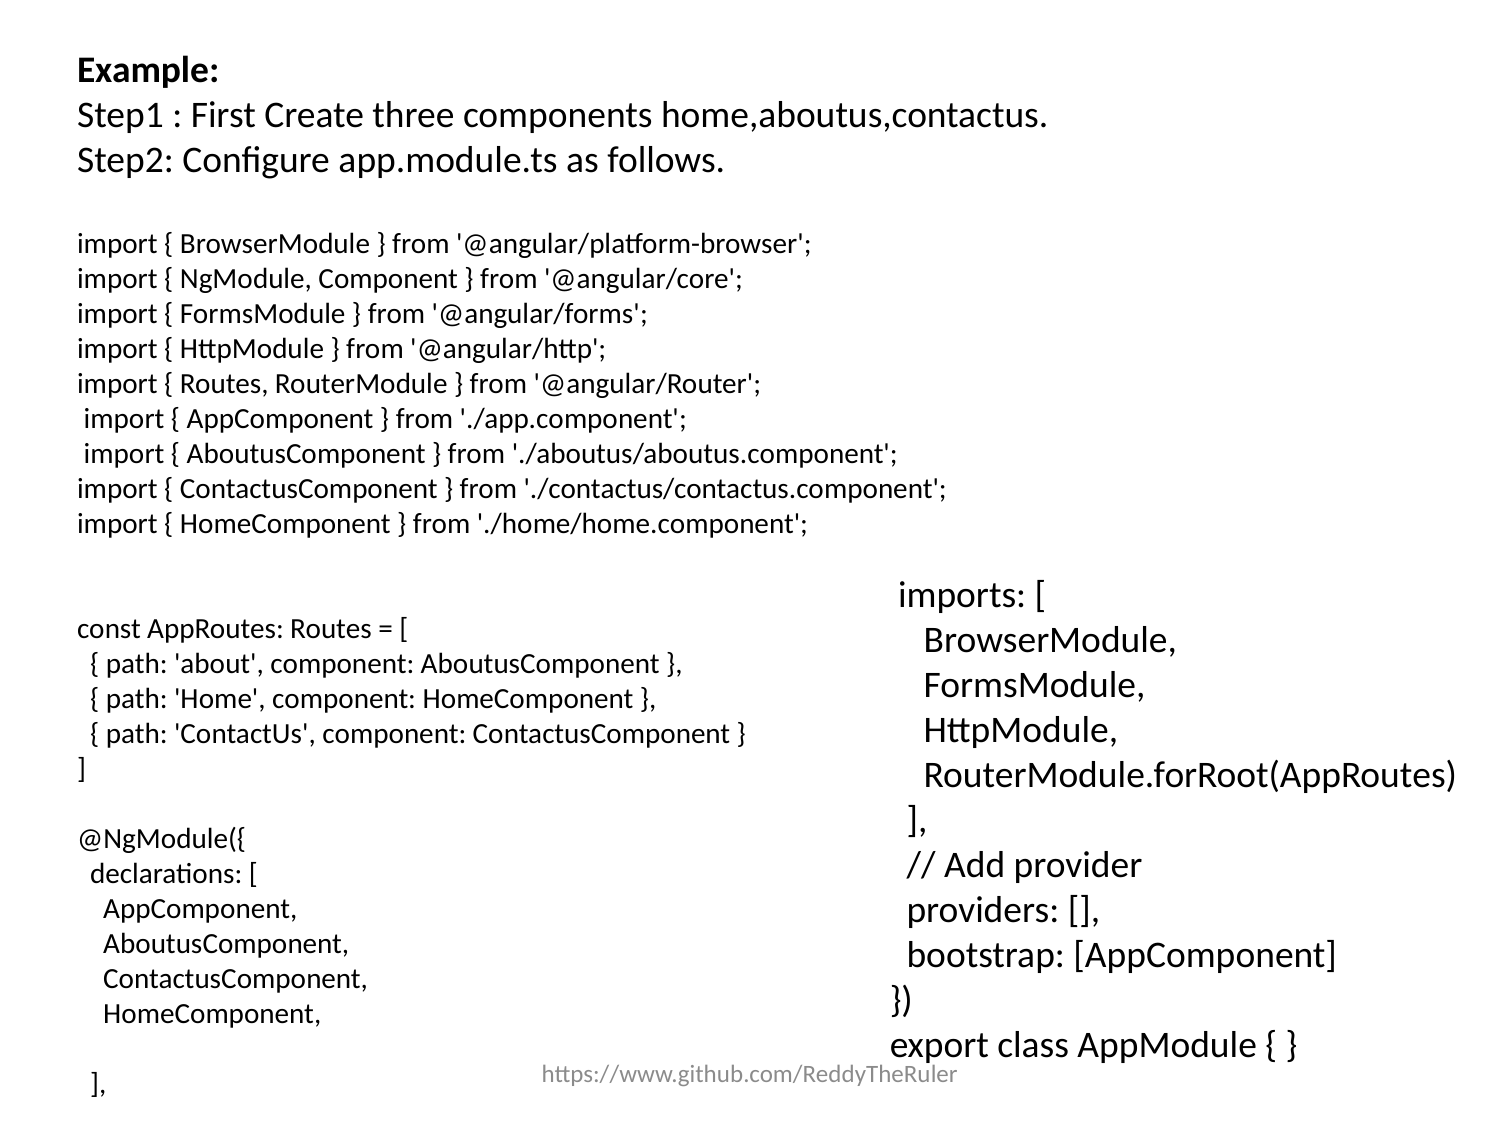

Example:
Step1 : First Create three components home,aboutus,contactus.
Step2: Configure app.module.ts as follows.

import { BrowserModule } from '@angular/platform-browser';
import { NgModule, Component } from '@angular/core';
import { FormsModule } from '@angular/forms';
import { HttpModule } from '@angular/http';
import { Routes, RouterModule } from '@angular/Router';
 import { AppComponent } from './app.component';
 import { AboutusComponent } from './aboutus/aboutus.component';
import { ContactusComponent } from './contactus/contactus.component';
import { HomeComponent } from './home/home.component';

const AppRoutes: Routes = [
  { path: 'about', component: AboutusComponent },
  { path: 'Home', component: HomeComponent },
  { path: 'ContactUs', component: ContactusComponent }
]

@NgModule({
  declarations: [
    AppComponent,
    AboutusComponent,
    ContactusComponent,
    HomeComponent,

  ],
 imports: [
    BrowserModule,
    FormsModule,
    HttpModule,
    RouterModule.forRoot(AppRoutes)
  ],
  // Add provider
  providers: [],
  bootstrap: [AppComponent]
})
export class AppModule { }
https://www.github.com/ReddyTheRuler